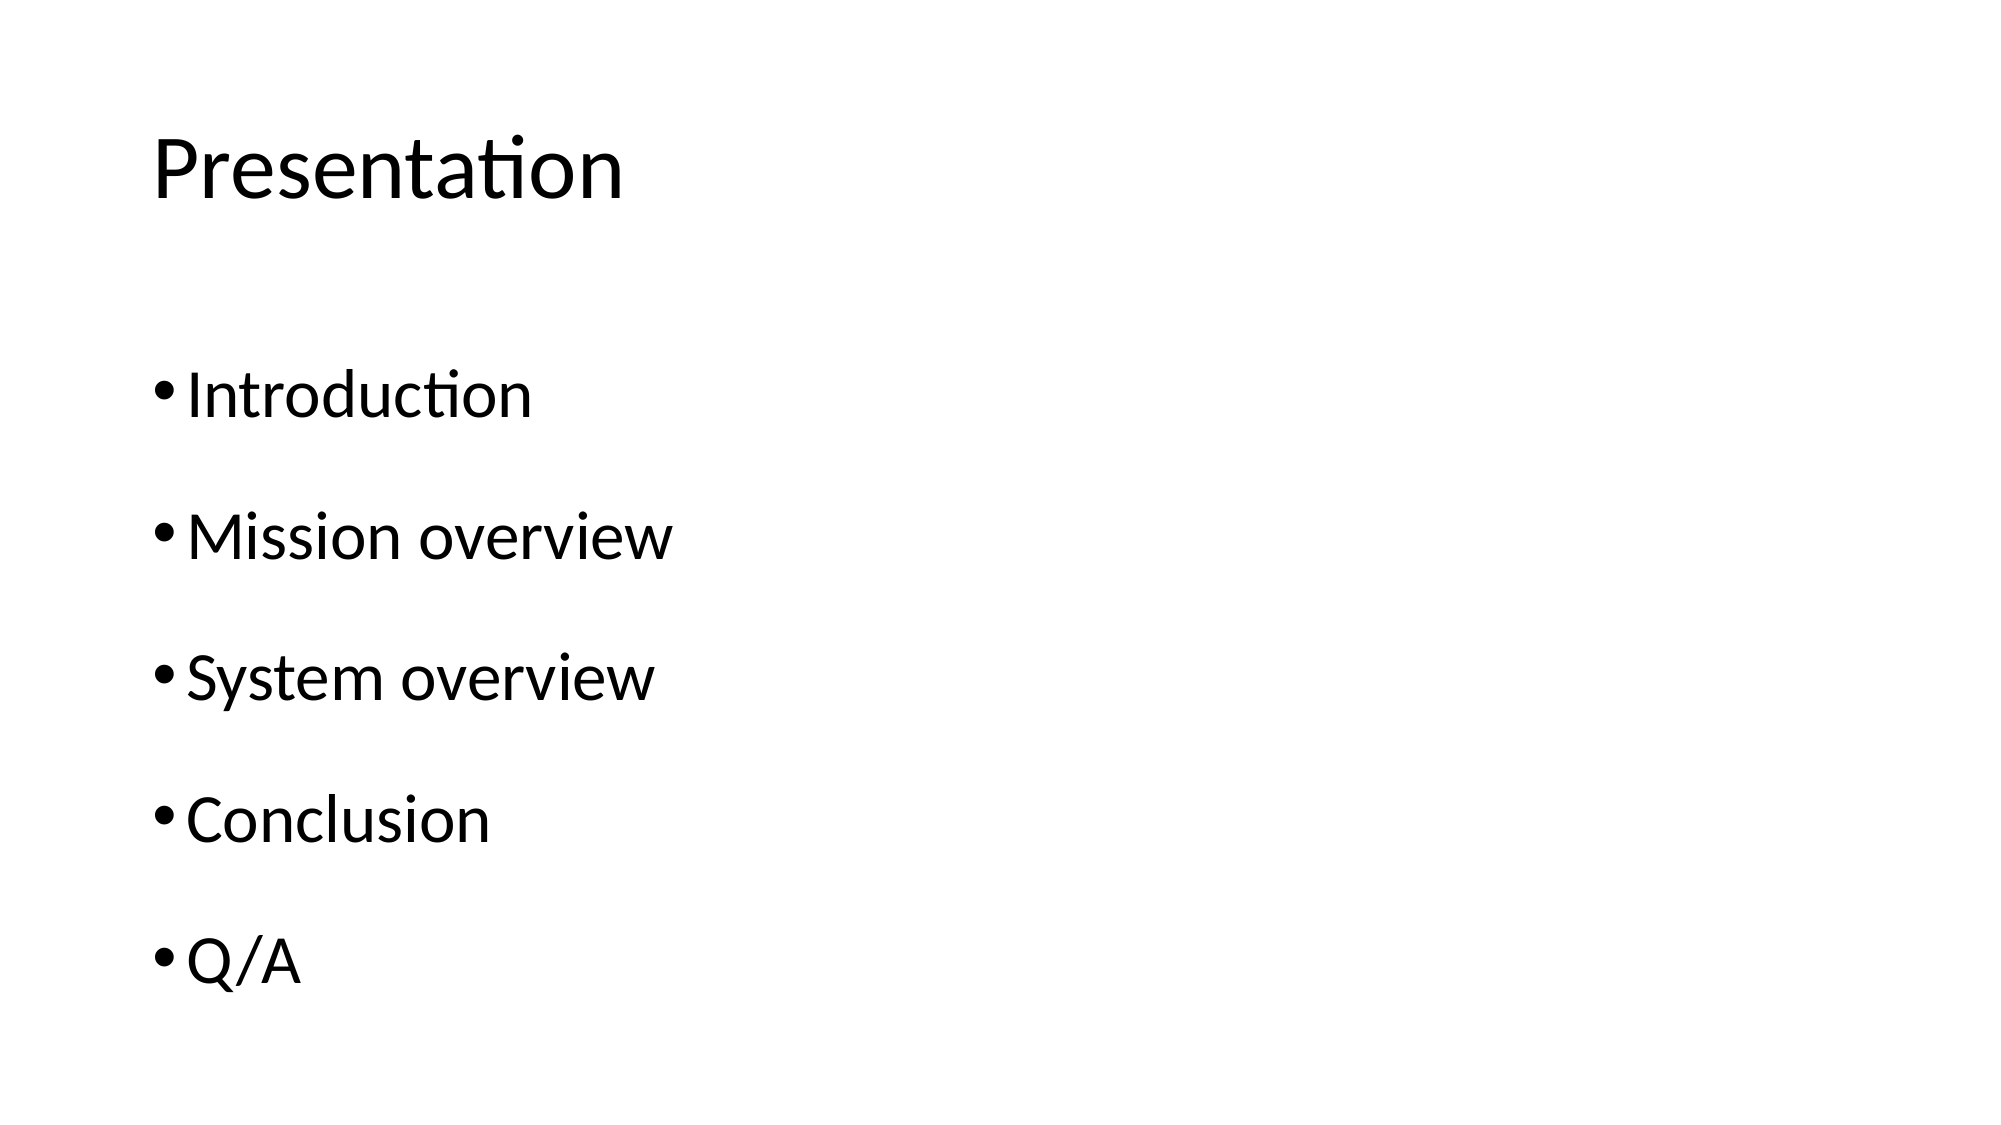

# Presentation
Introduction
Mission overview
System overview
Conclusion
Q/A